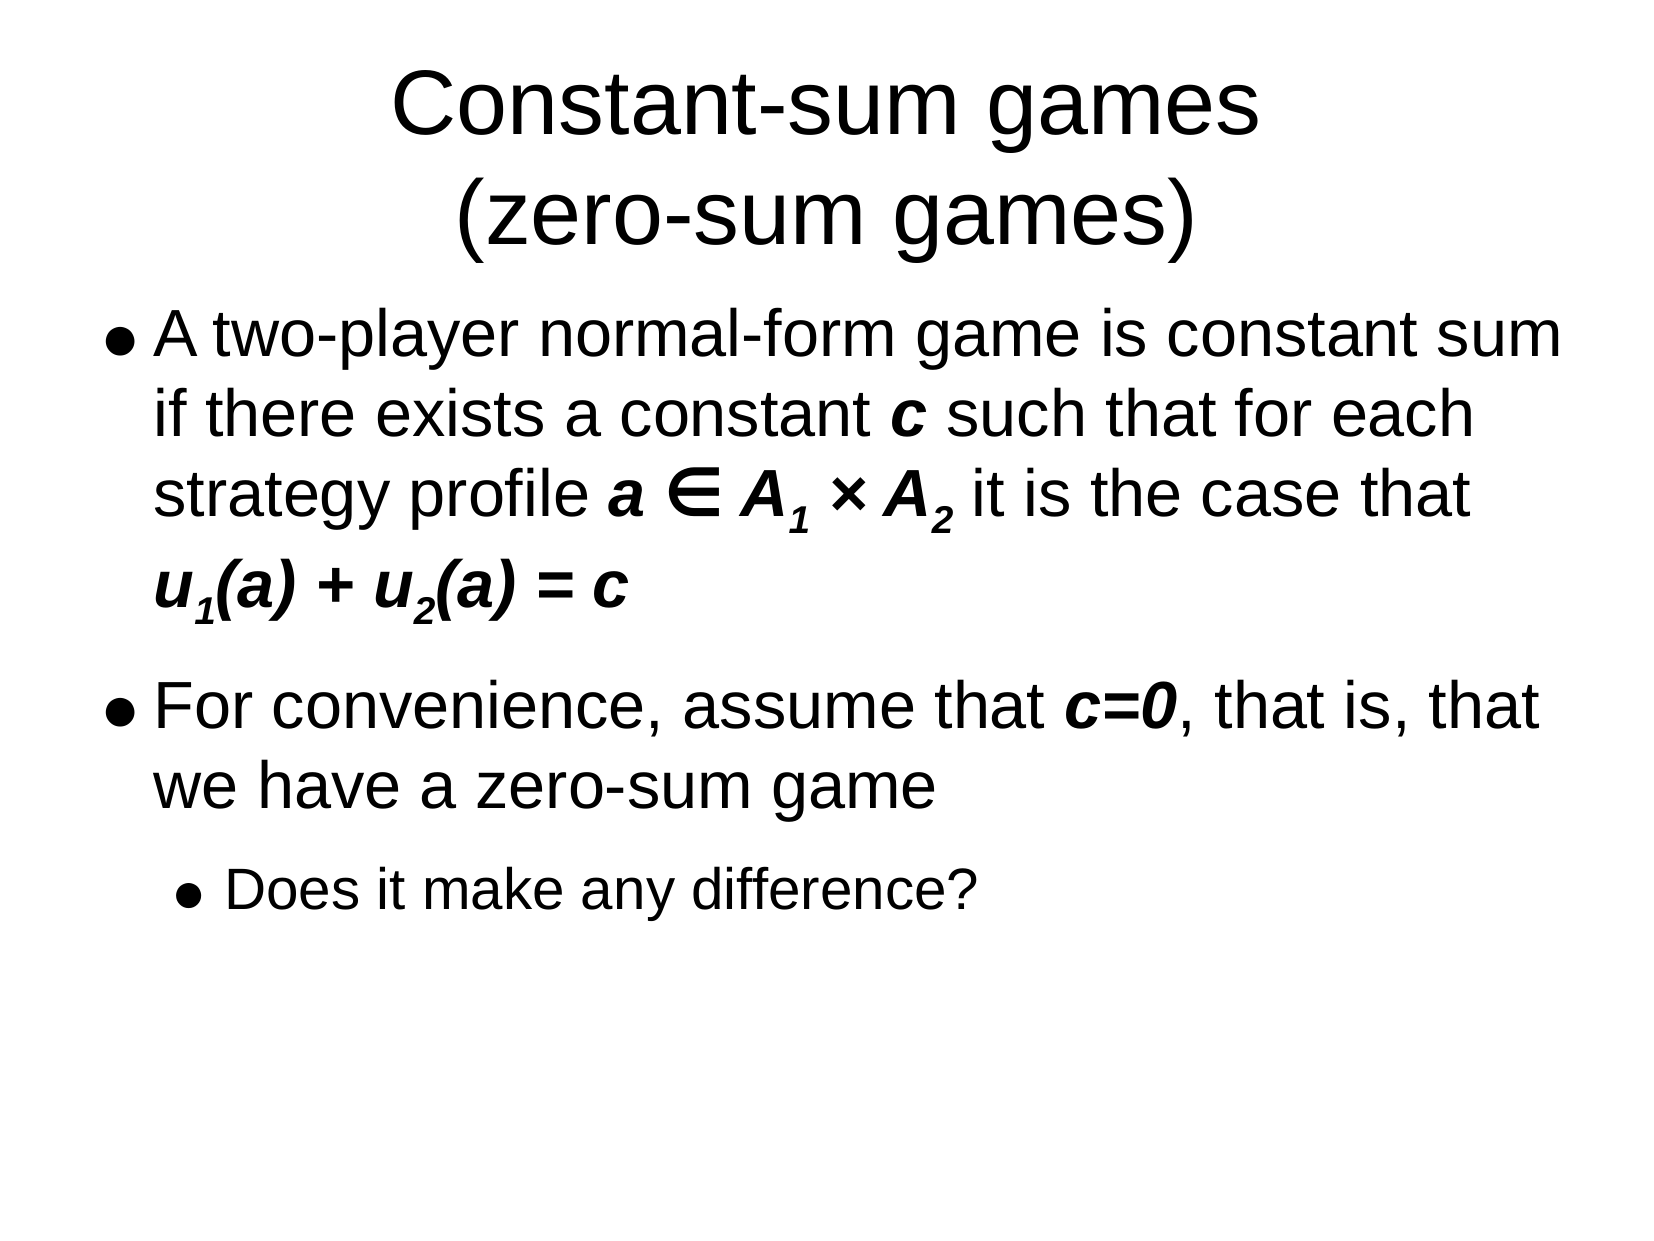

Constant-sum games
(zero-sum games)
A two-player normal-form game is constant sum if there exists a constant c such that for each strategy profile a ∈ A1 × A2 it is the case that u1(a) + u2(a) = c
For convenience, assume that c=0, that is, that we have a zero-sum game
Does it make any difference?